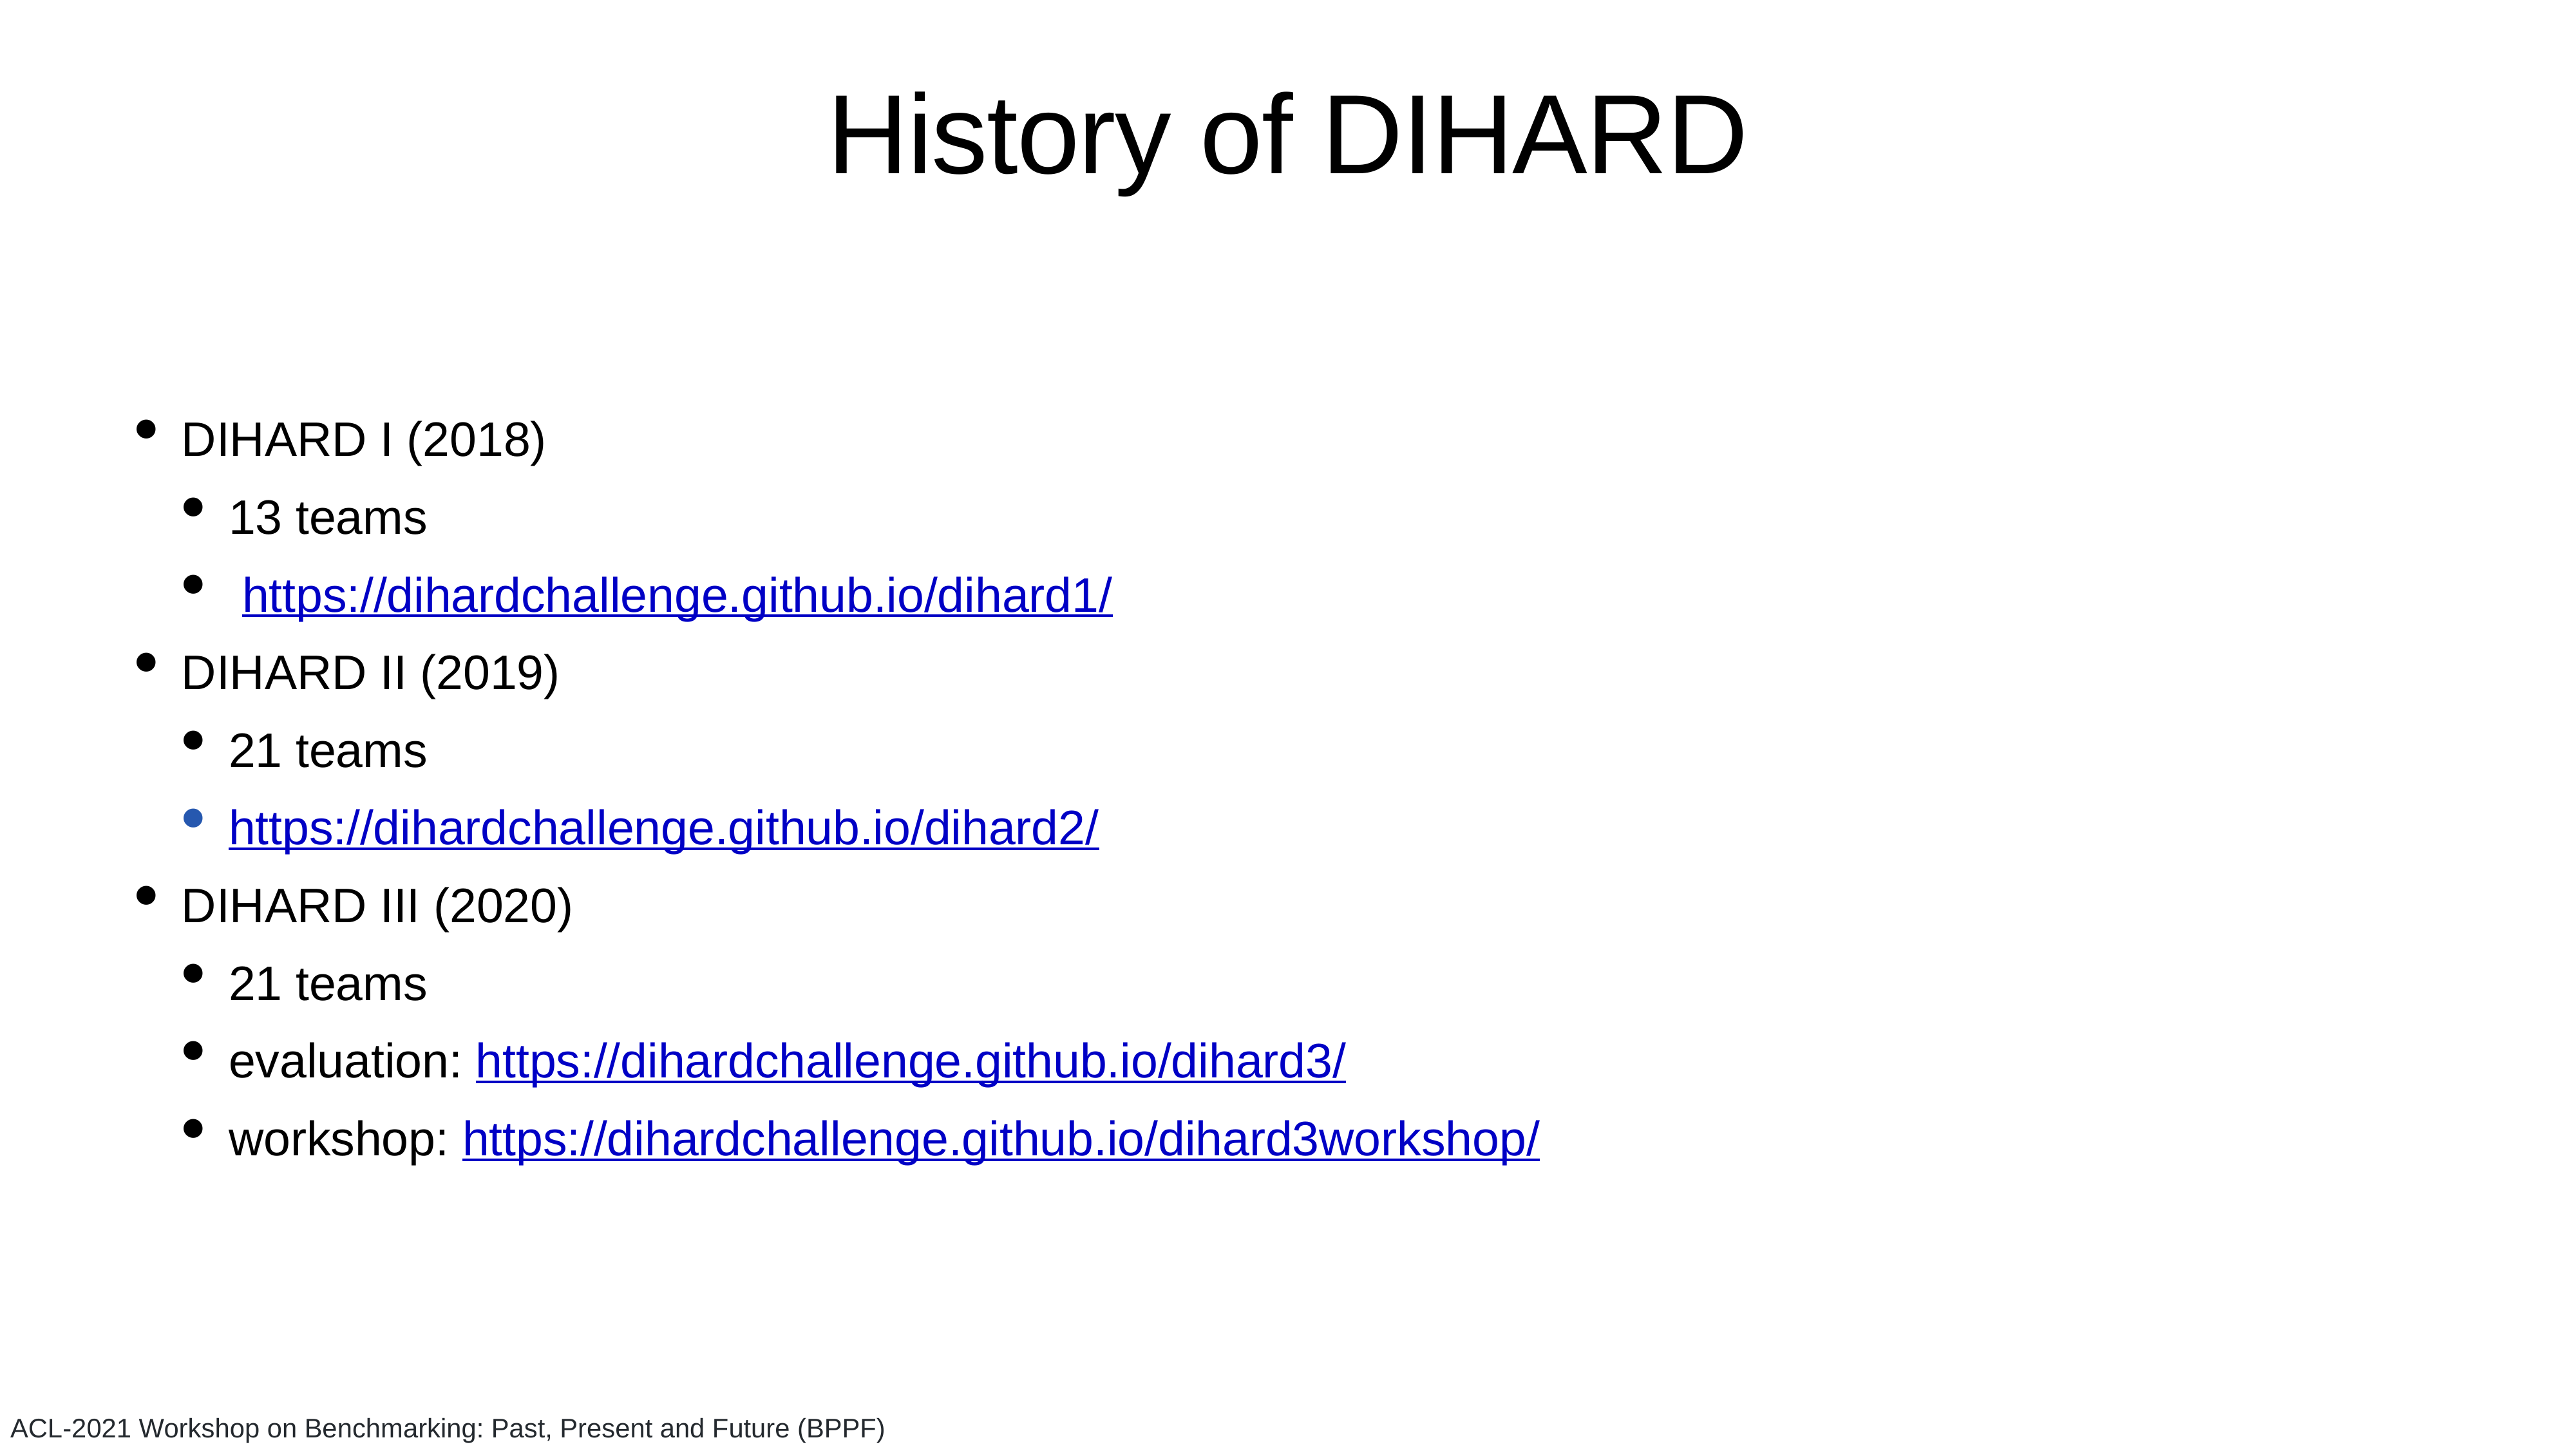

# History of DIHARD
DIHARD I (2018)
13 teams
 https://dihardchallenge.github.io/dihard1/
DIHARD II (2019)
21 teams
https://dihardchallenge.github.io/dihard2/
DIHARD III (2020)
21 teams
evaluation: https://dihardchallenge.github.io/dihard3/
workshop: https://dihardchallenge.github.io/dihard3workshop/